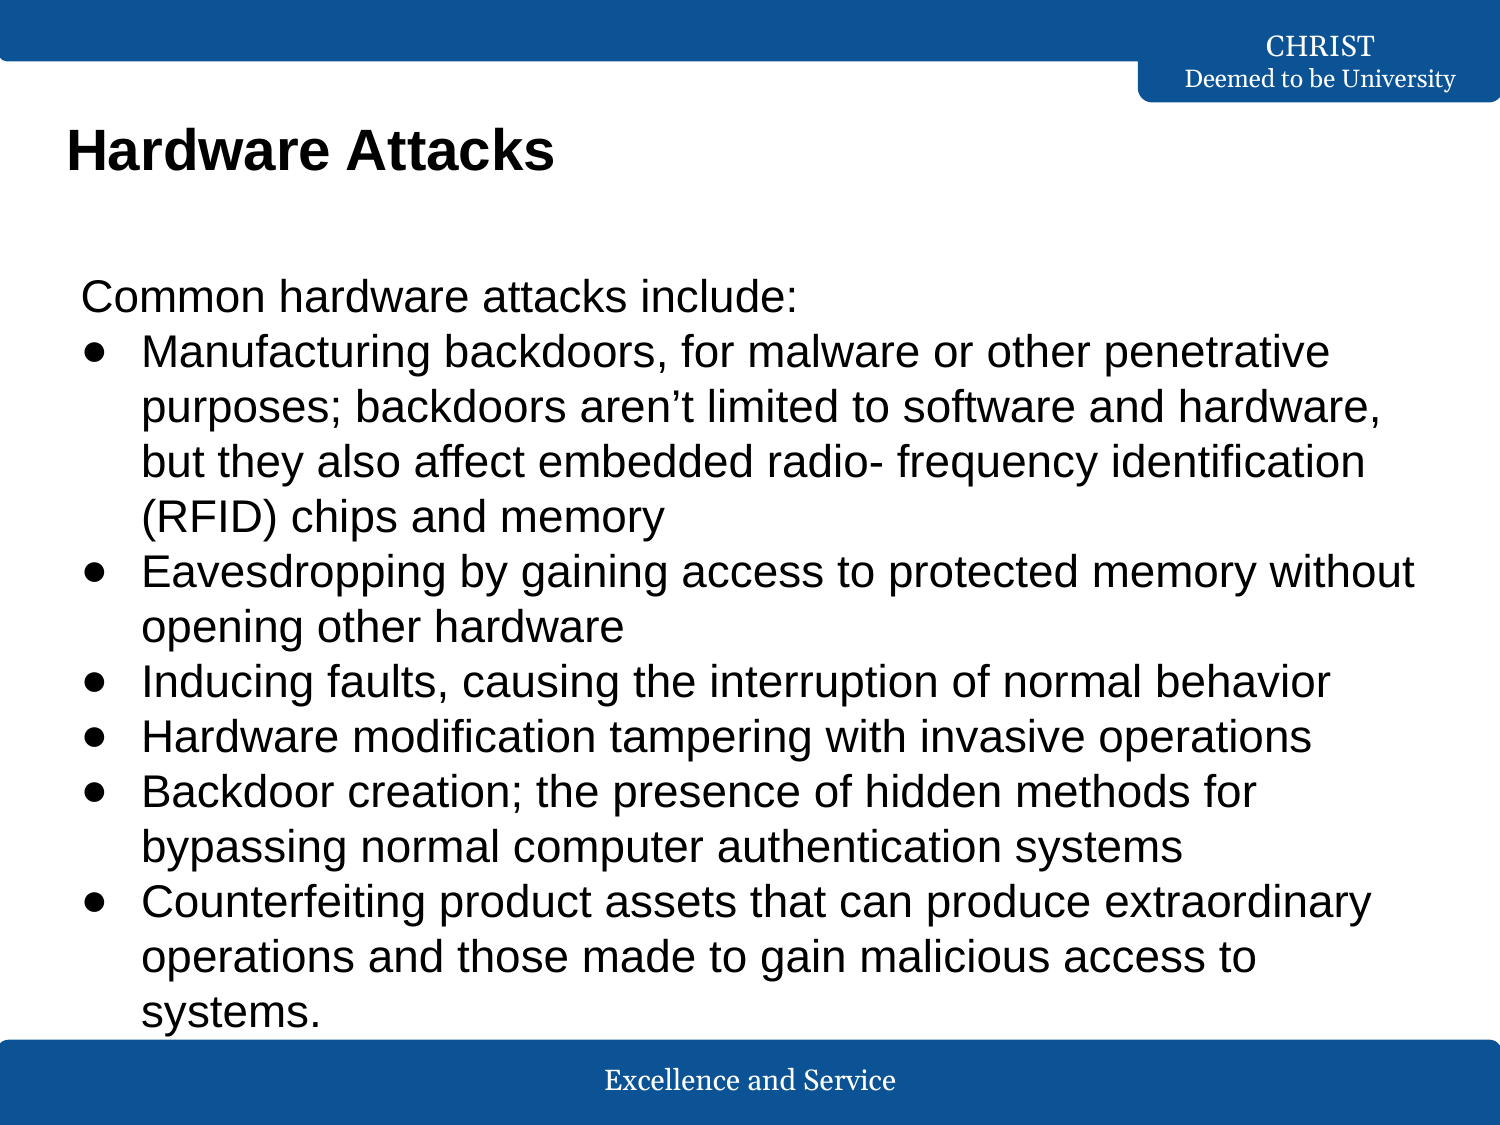

# Hardware Attacks
Common hardware attacks include:
Manufacturing backdoors, for malware or other penetrative purposes; backdoors aren’t limited to software and hardware, but they also affect embedded radio- frequency identification (RFID) chips and memory
Eavesdropping by gaining access to protected memory without opening other hardware
Inducing faults, causing the interruption of normal behavior
Hardware modification tampering with invasive operations
Backdoor creation; the presence of hidden methods for bypassing normal computer authentication systems
Counterfeiting product assets that can produce extraordinary operations and those made to gain malicious access to systems.